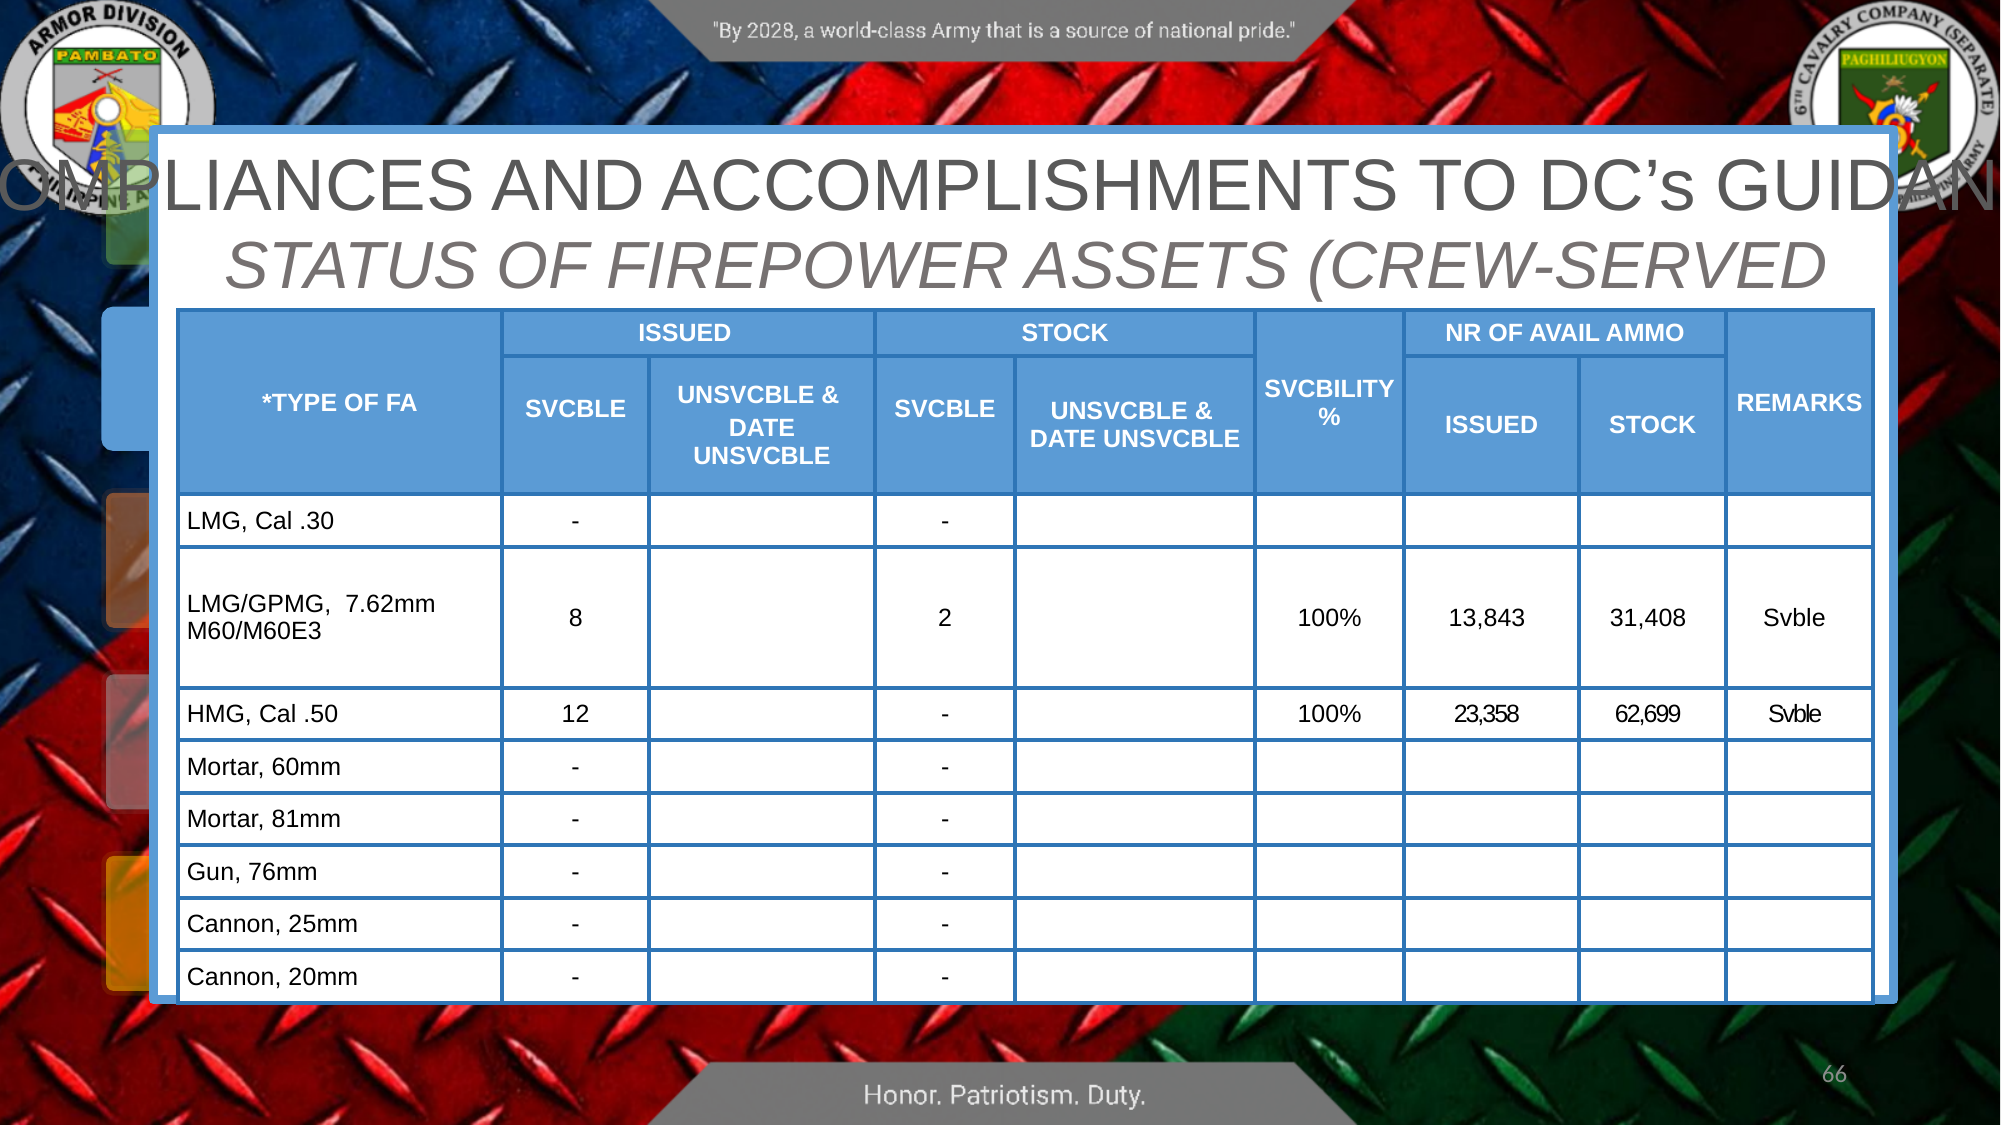

COMPLIANCES AND ACCOMPLISHMENTS TO DC’s GUIDANCE

STATUS OF FIREPOWER ASSETS (CREW-SERVED WEAPONS)
| \*TYPE OF FA | ISSUED |  | STOCK |  | SVCBILITY % | NR OF AVAIL AMMO |  | REMARKS |
| --- | --- | --- | --- | --- | --- | --- | --- | --- |
|  | SVCBLE | UNSVCBLE & DATE UNSVCBLE | SVCBLE | UNSVCBLE & DATE UNSVCBLE |  | ISSUED | STOCK |  |
| LMG, Cal .30 | - |  | - |  |  |  |  |  |
| LMG/GPMG, 7.62mm M60/M60E3 | 8 |  | 2 |  | 100% | 13,843 | 31,408 | Svble |
| HMG, Cal .50 | 12 |  | - |  | 100% | 23,358 | 62,699 | Svble |
| Mortar, 60mm | - |  | - |  |  |  |  |  |
| Mortar, 81mm | - |  | - |  |  |  |  |  |
| Gun, 76mm | - |  | - |  |  |  |  |  |
| Cannon, 25mm | - |  | - |  |  |  |  |  |
| Cannon, 20mm | - |  | - |  |  |  |  |  |

66